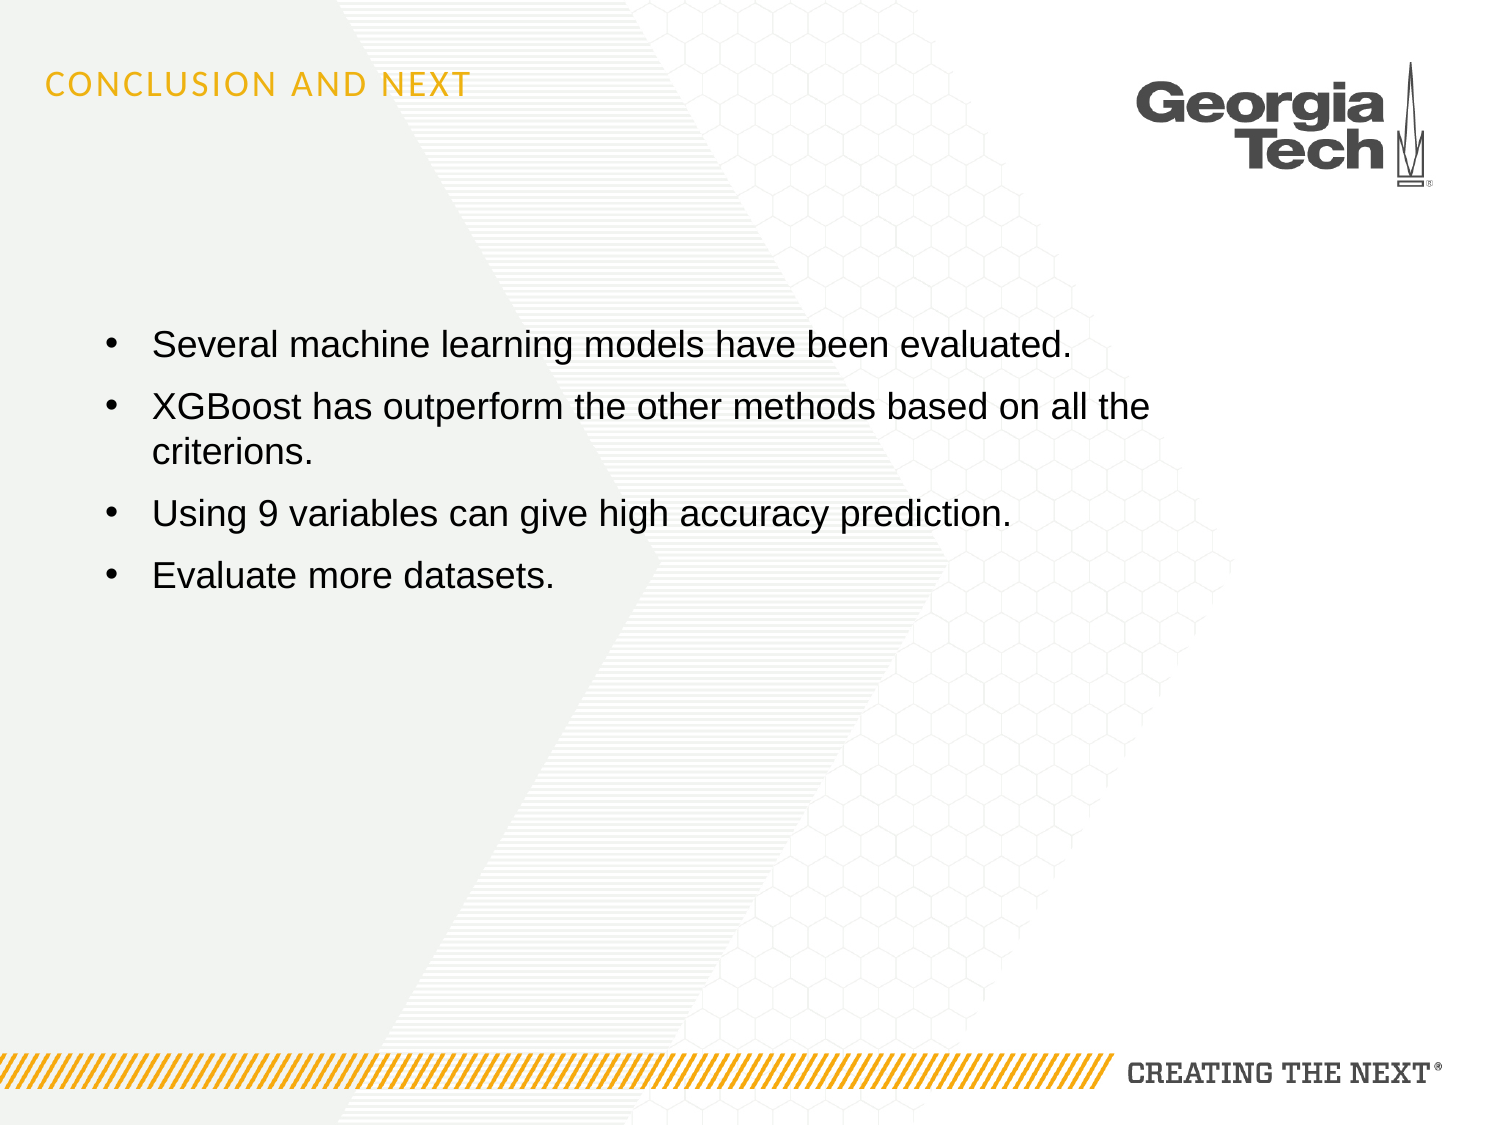

# Conclusion and Next
Several machine learning models have been evaluated.
XGBoost has outperform the other methods based on all the criterions.
Using 9 variables can give high accuracy prediction.
Evaluate more datasets.